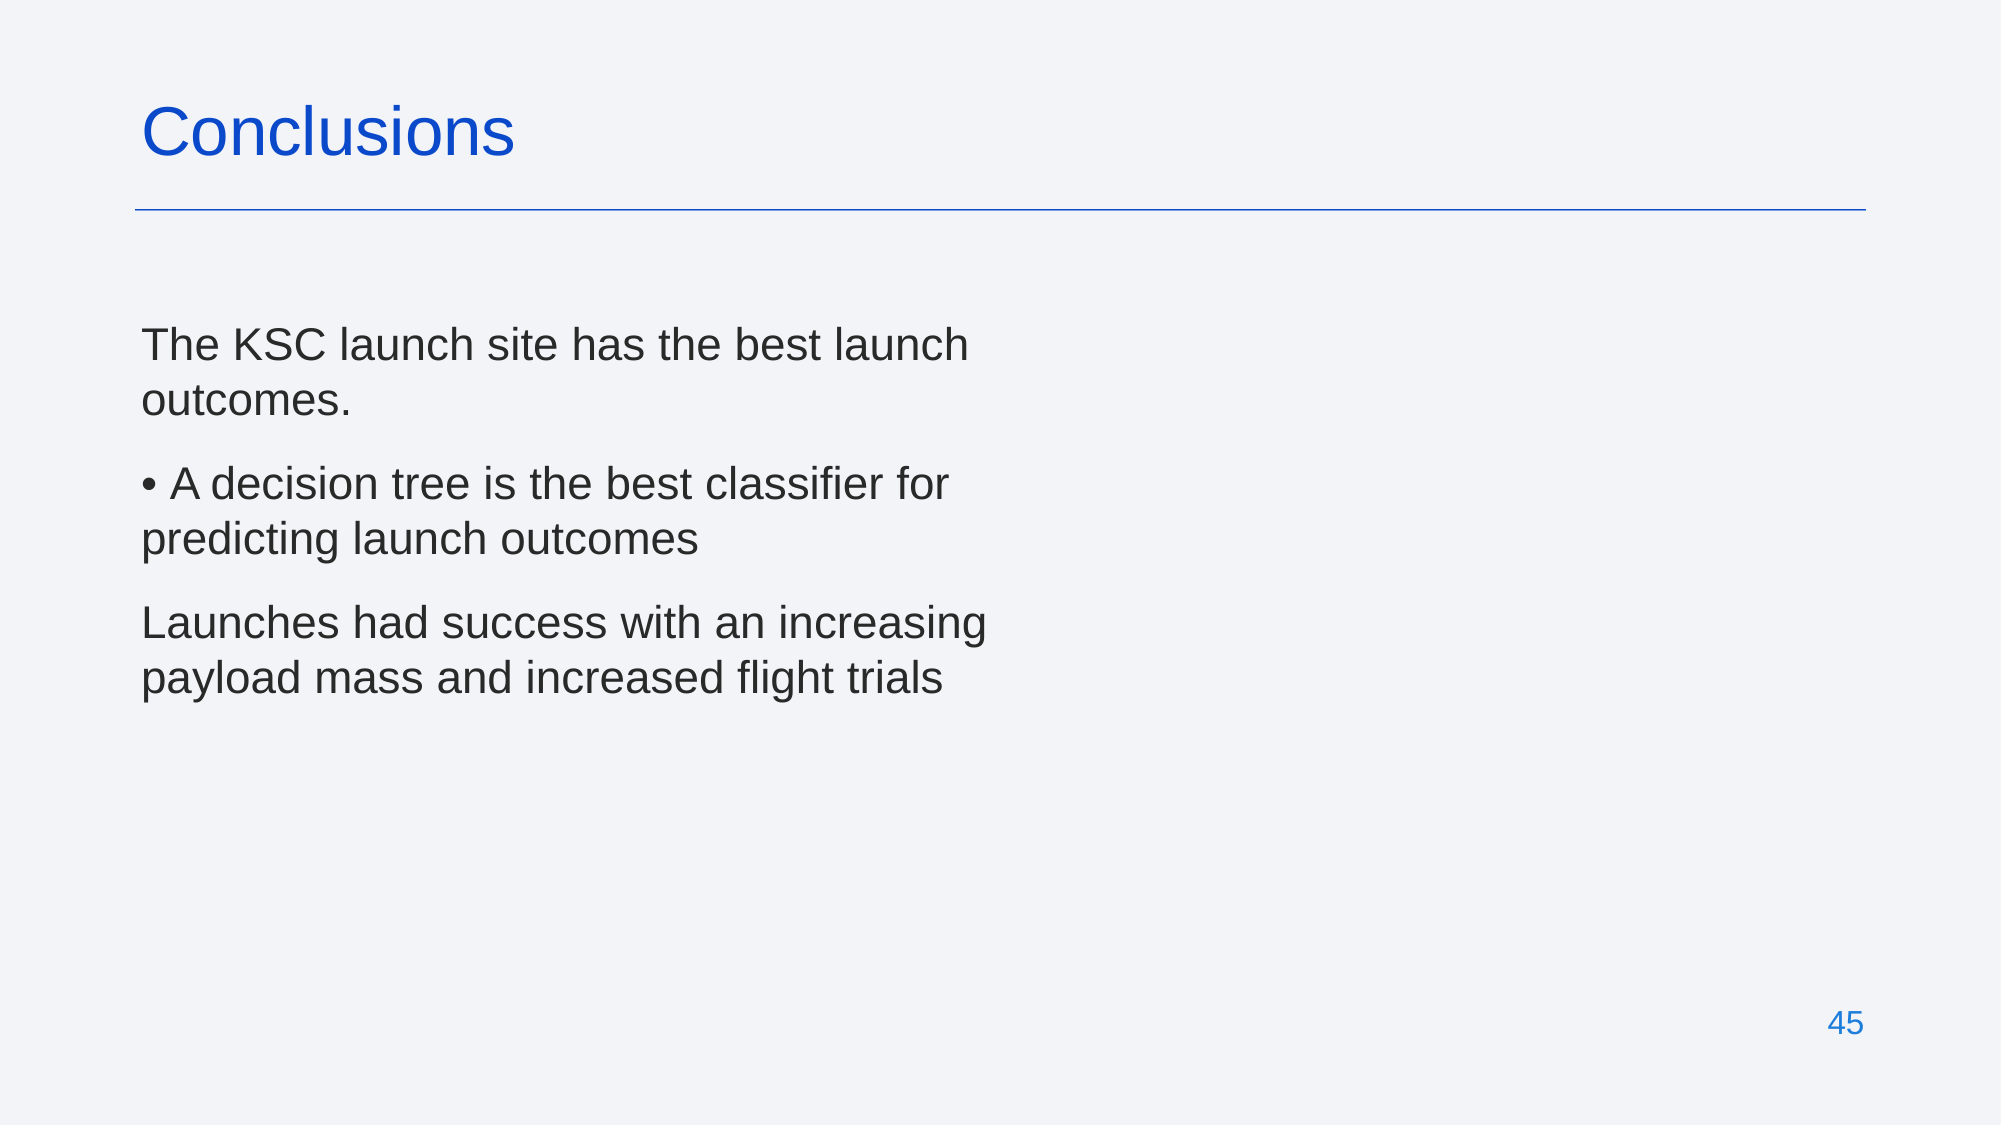

Conclusions
The KSC launch site has the best launch outcomes.
• A decision tree is the best classifier for predicting launch outcomes
Launches had success with an increasing payload mass and increased flight trials
45